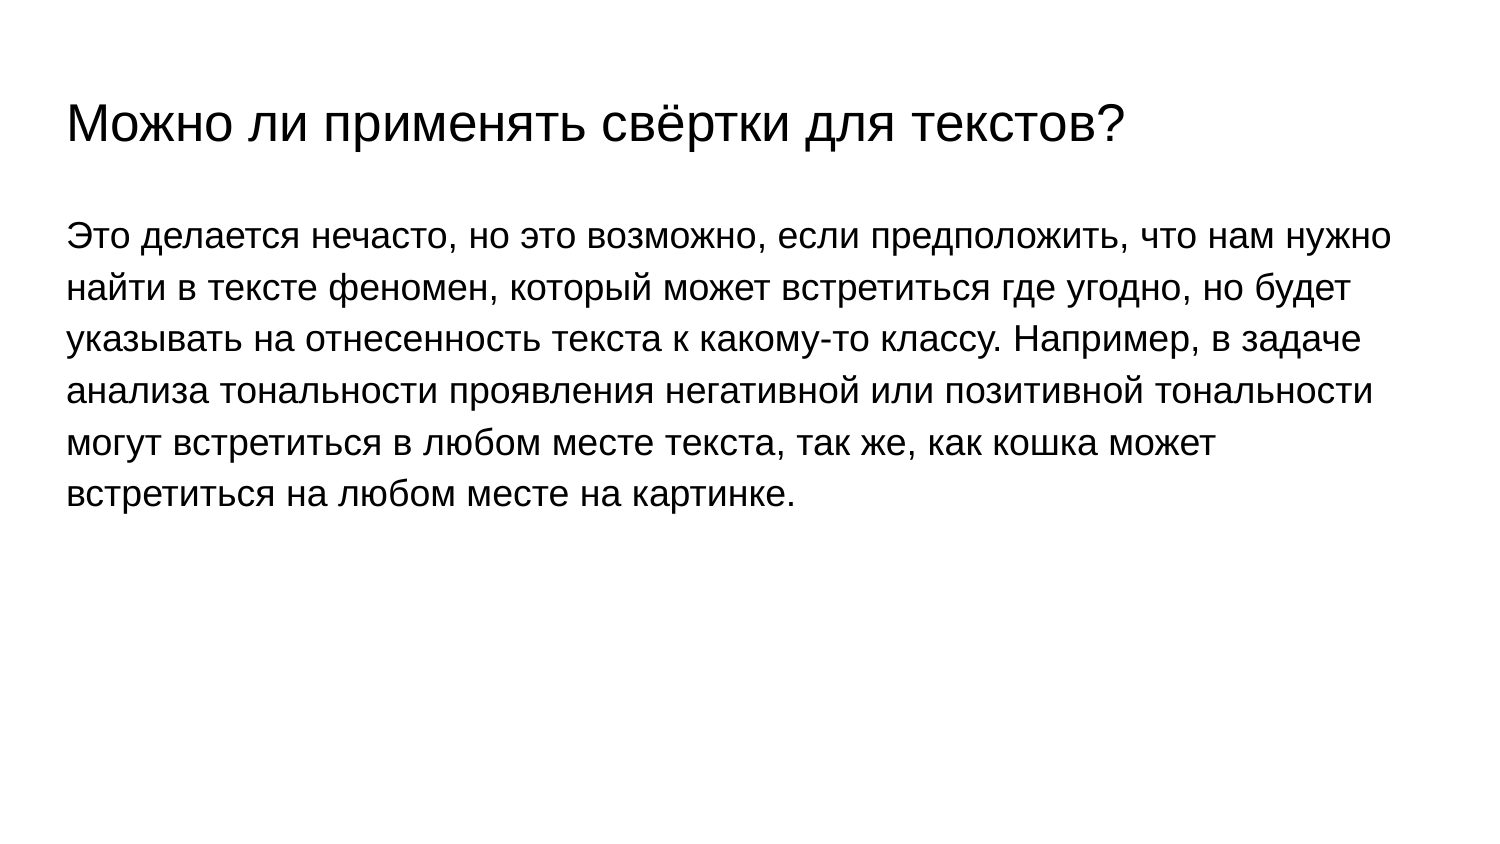

# Можно ли применять свёртки для текстов?
Это делается нечасто, но это возможно, если предположить, что нам нужно найти в тексте феномен, который может встретиться где угодно, но будет указывать на отнесенность текста к какому-то классу. Например, в задаче анализа тональности проявления негативной или позитивной тональности могут встретиться в любом месте текста, так же, как кошка может встретиться на любом месте на картинке.